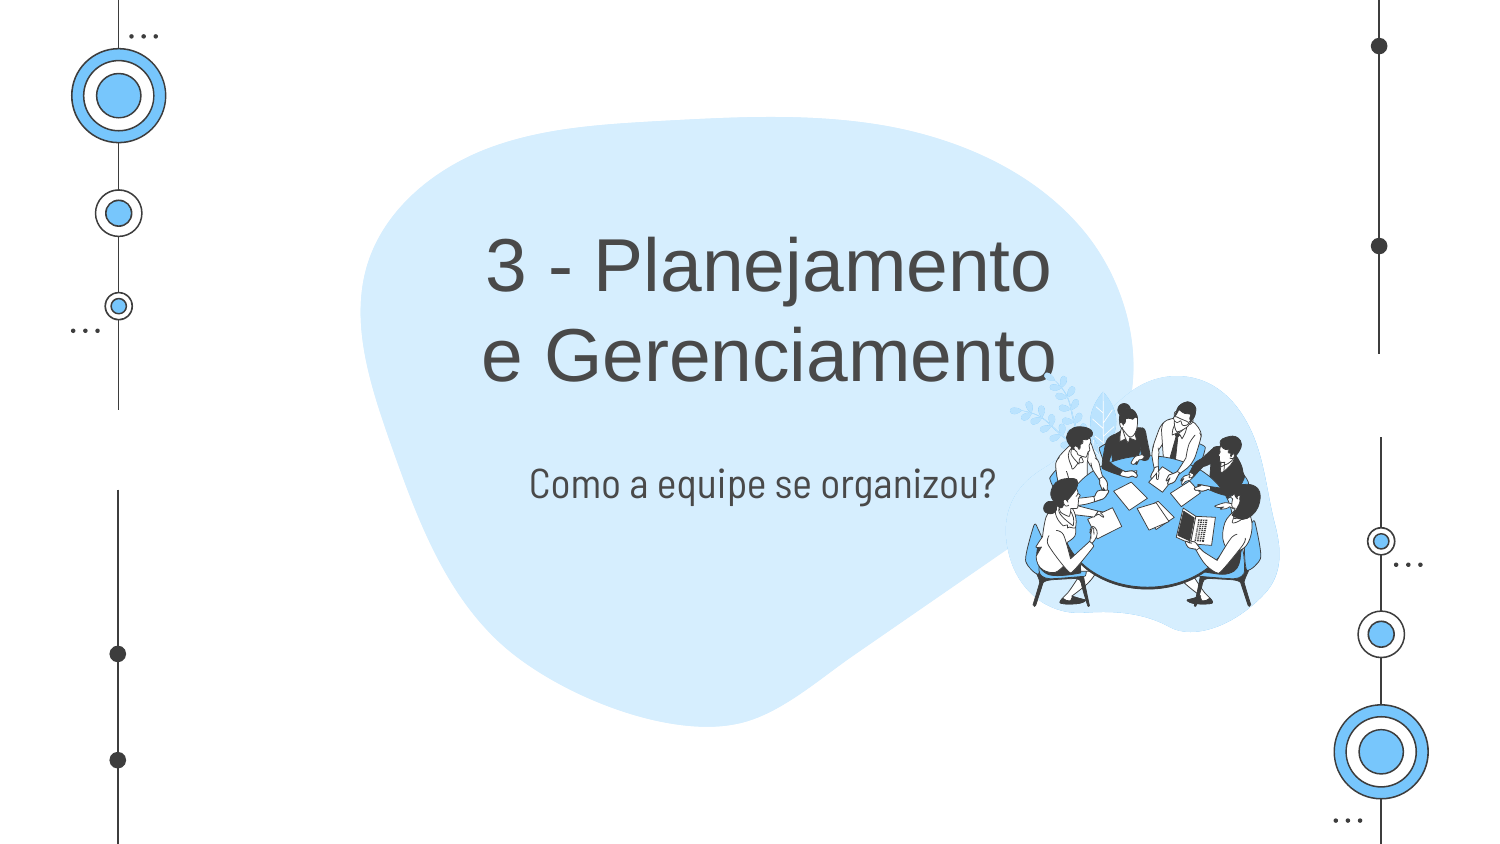

# 3 - Planejamento e Gerenciamento

Como a equipe se organizou?